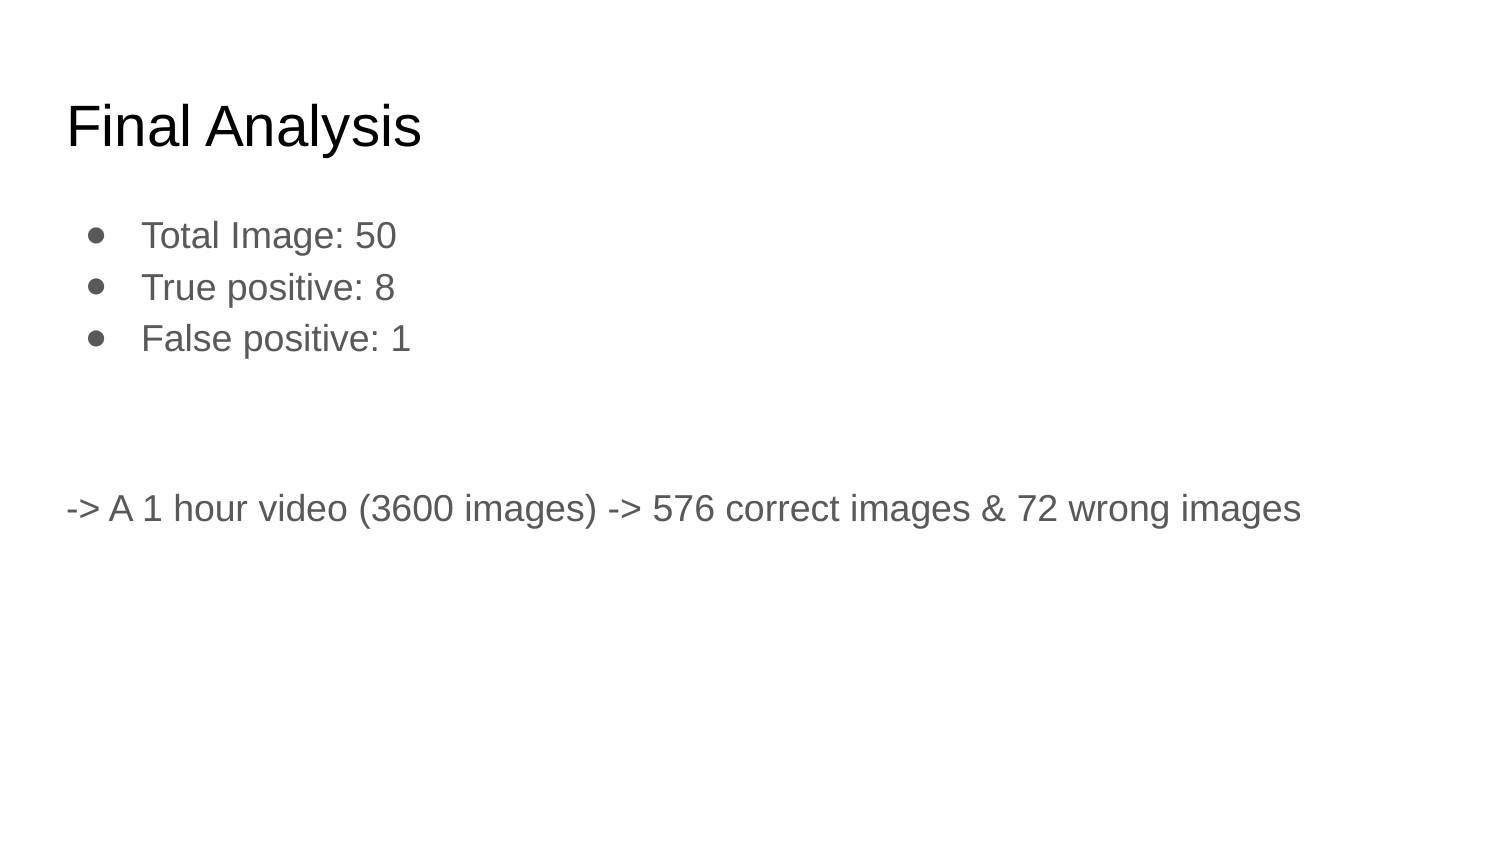

# Final Analysis
Total Image: 50
True positive: 8
False positive: 1

-> A 1 hour video (3600 images) -> 576 correct images & 72 wrong images